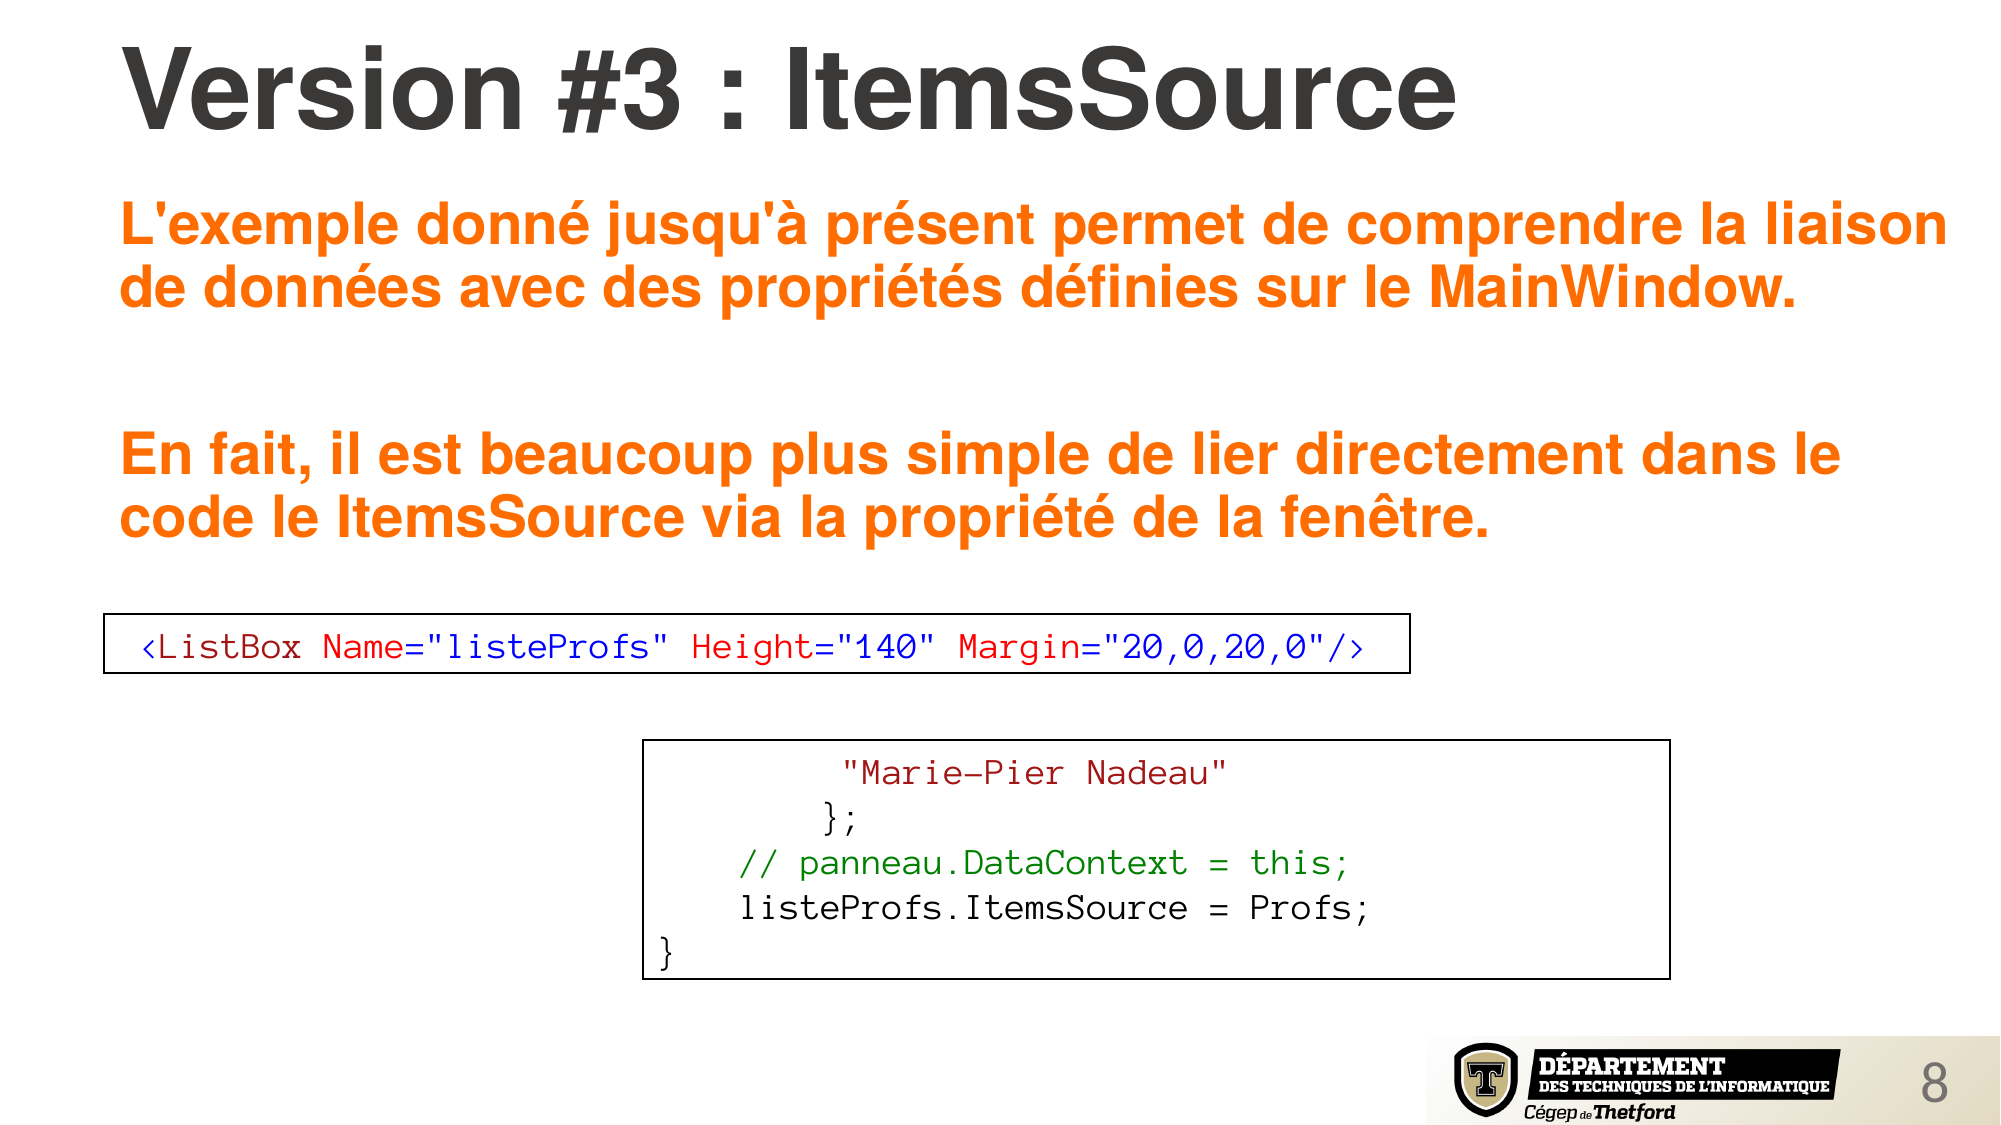

Version #3 : ItemsSource
L'exemple donné jusqu'à présent permet de comprendre la liaison de données avec des propriétés définies sur le MainWindow.

En fait, il est beaucoup plus simple de lier directement dans le code le ItemsSource via la propriété de la fenêtre.
 <ListBox Name="listeProfs" Height="140" Margin="20,0,20,0"/>
         "Marie-Pier Nadeau"
        };
    // panneau.DataContext = this;
    listeProfs.ItemsSource = Profs;
}